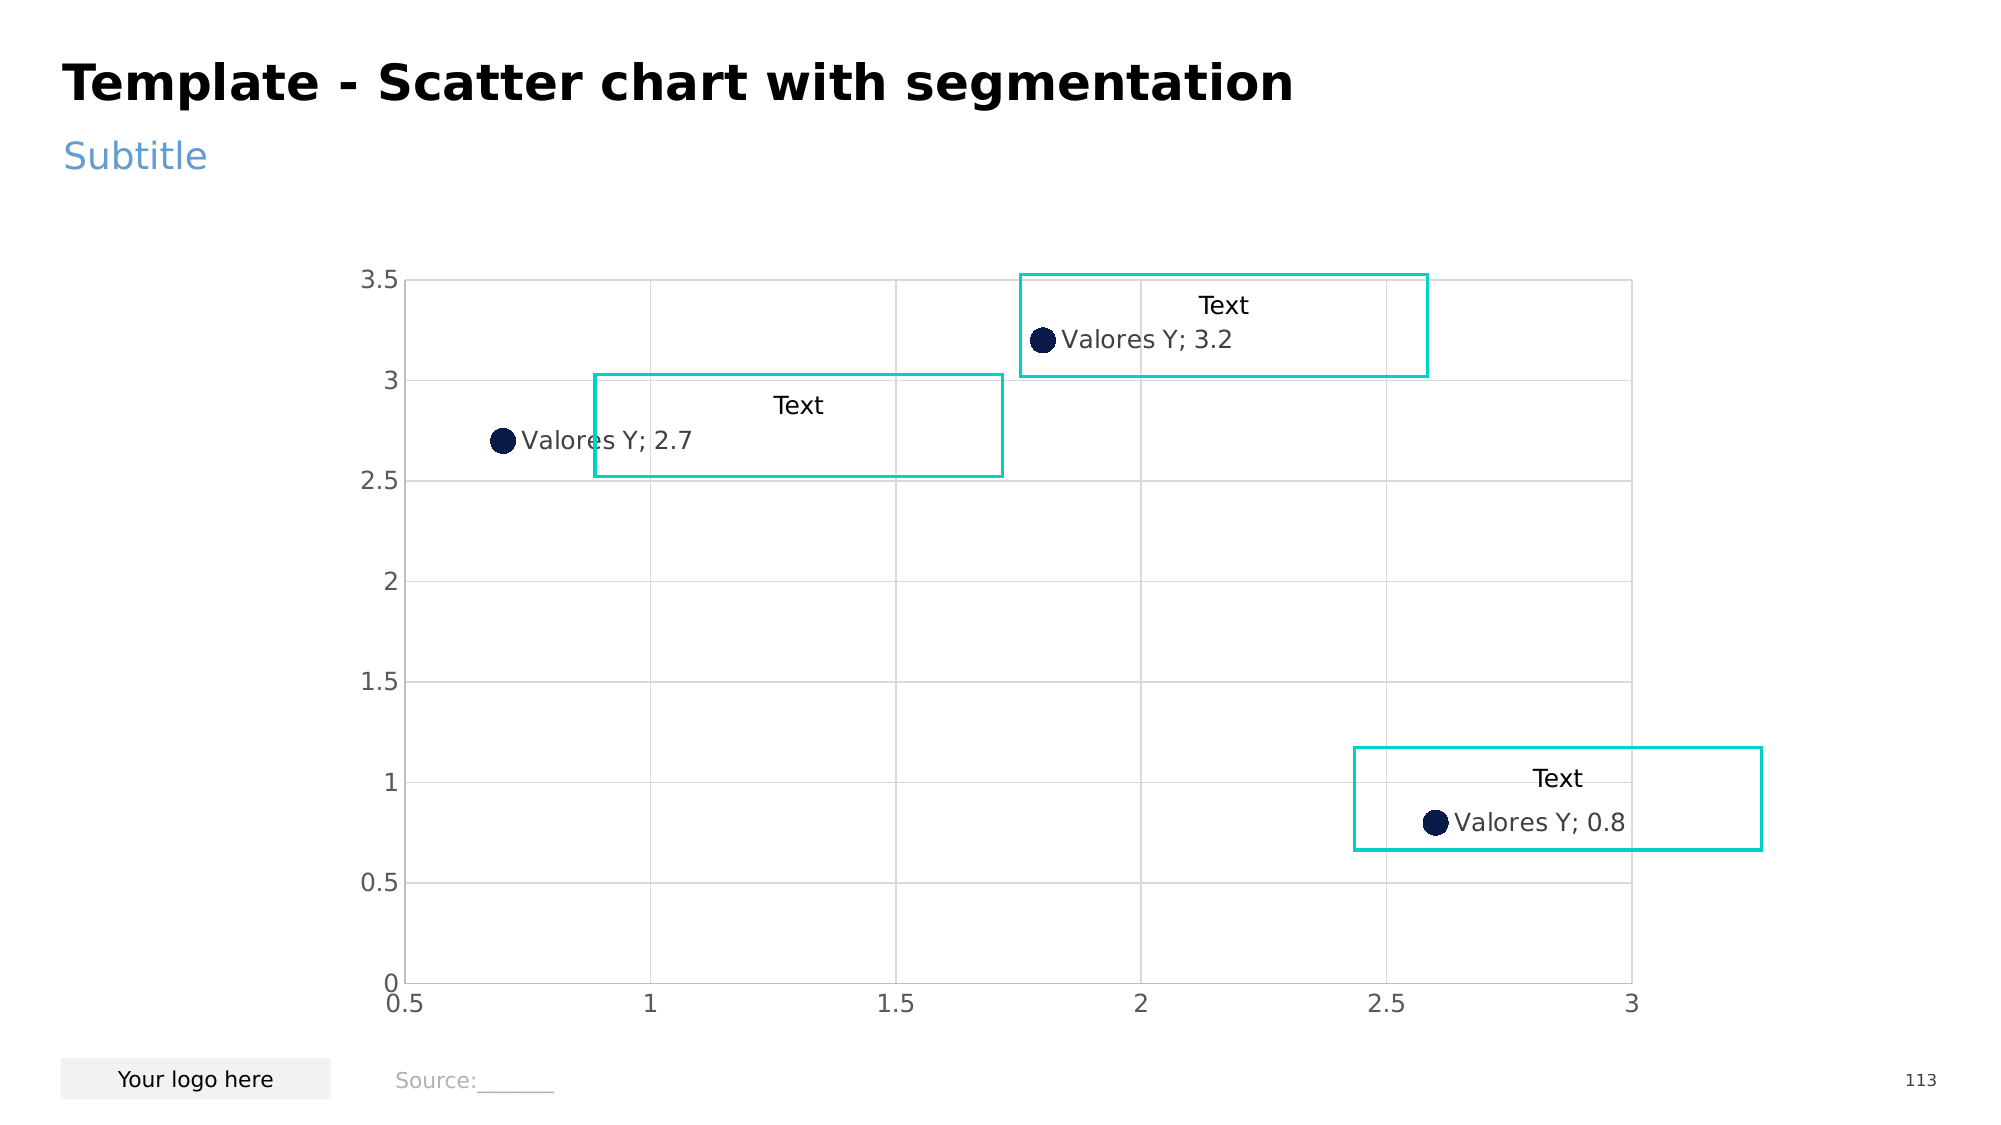

# Template - Scatter chart with segmentation
Subtitle

### Chart

| Category | Valores Y |
|---|---|
Text
Text
Text
Source:_______